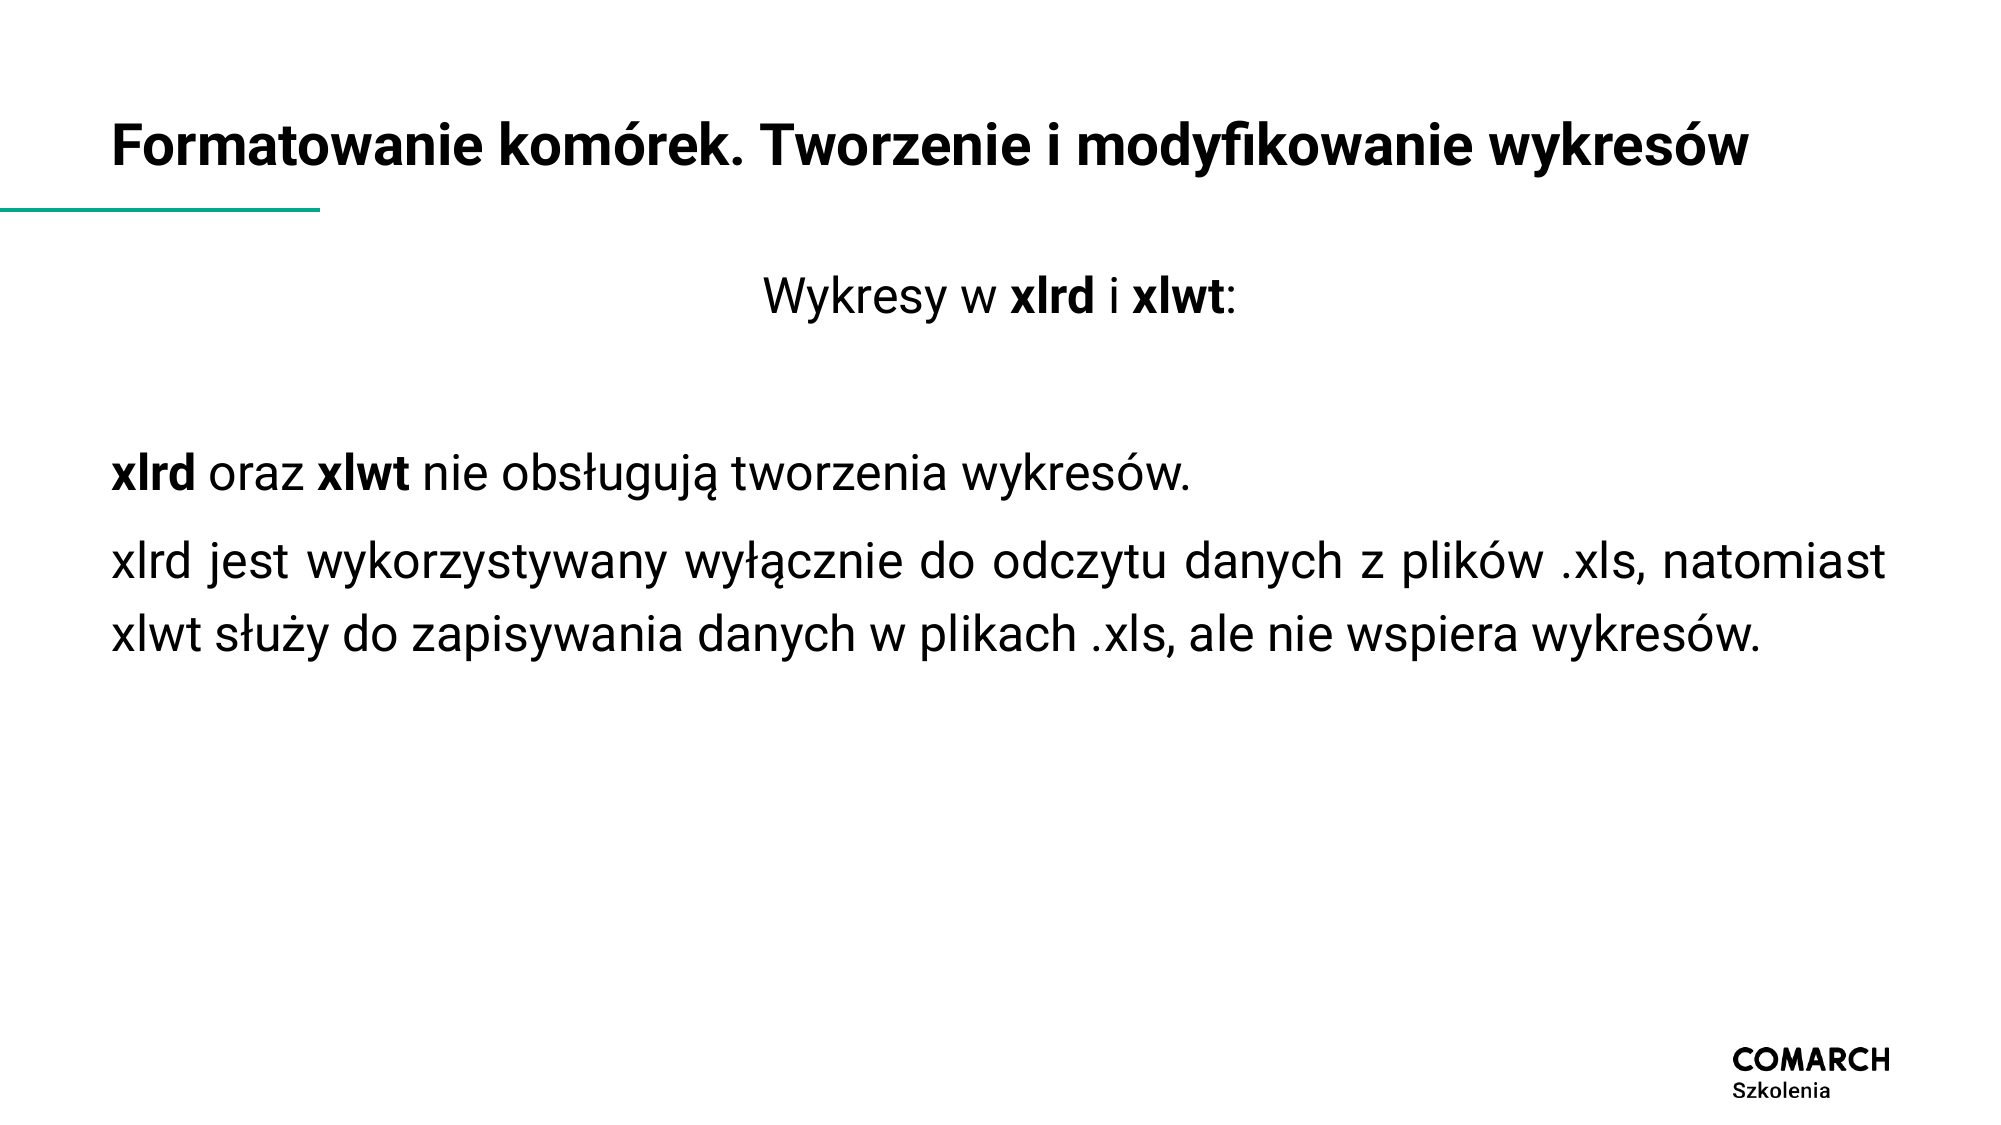

# Formatowanie komórek. Tworzenie i modyfikowanie wykresów
Wykresy w xlrd i xlwt:

xlrd oraz xlwt nie obsługują tworzenia wykresów.
xlrd jest wykorzystywany wyłącznie do odczytu danych z plików .xls, natomiast xlwt służy do zapisywania danych w plikach .xls, ale nie wspiera wykresów.